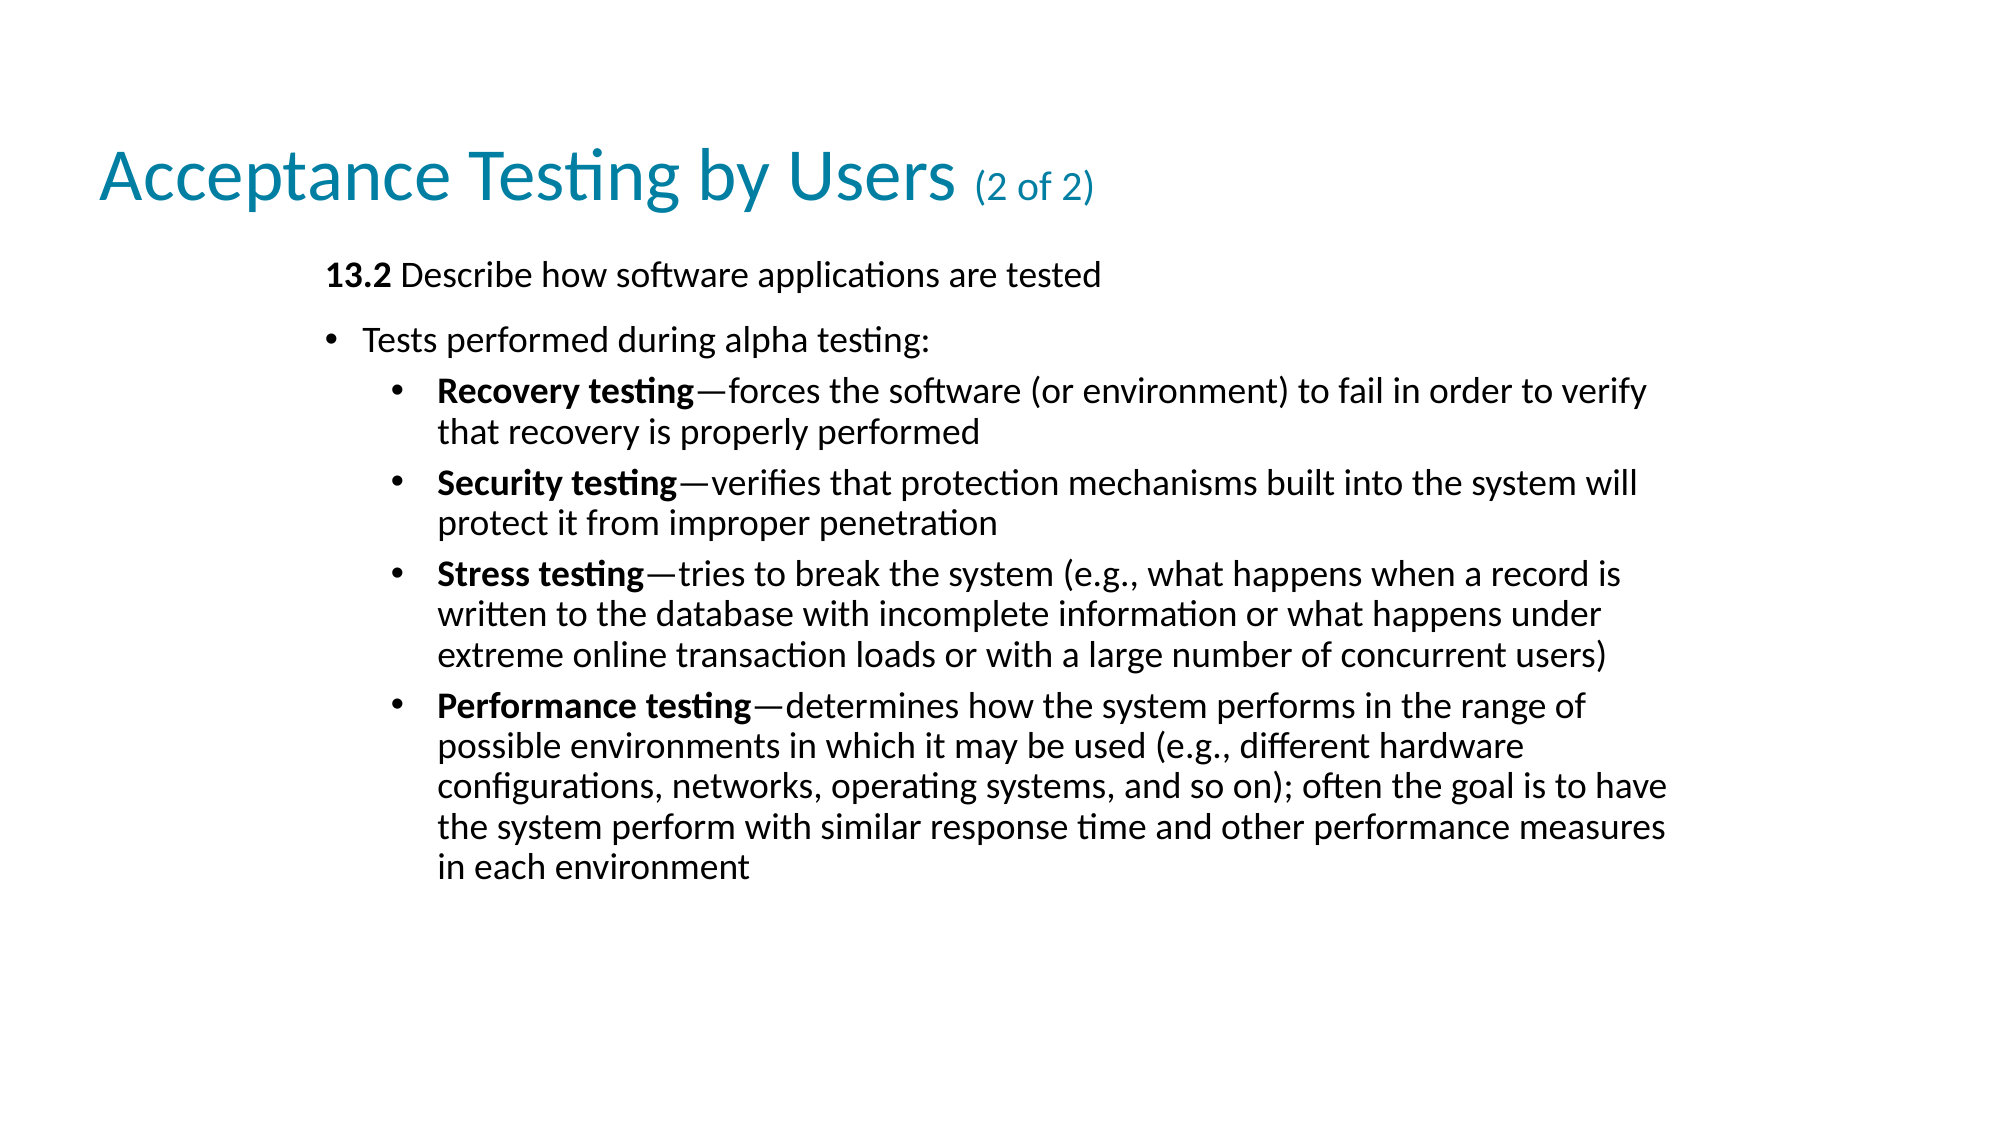

# Acceptance Testing by Users (2 of 2)
13.2 Describe how software applications are tested
Tests performed during alpha testing:
Recovery testing—forces the software (or environment) to fail in order to verify that recovery is properly performed
Security testing—verifies that protection mechanisms built into the system will protect it from improper penetration
Stress testing—tries to break the system (e.g., what happens when a record is written to the database with incomplete information or what happens under extreme online transaction loads or with a large number of concurrent users)
Performance testing—determines how the system performs in the range of possible environments in which it may be used (e.g., different hardware configurations, networks, operating systems, and so on); often the goal is to have the system perform with similar response time and other performance measures in each environment